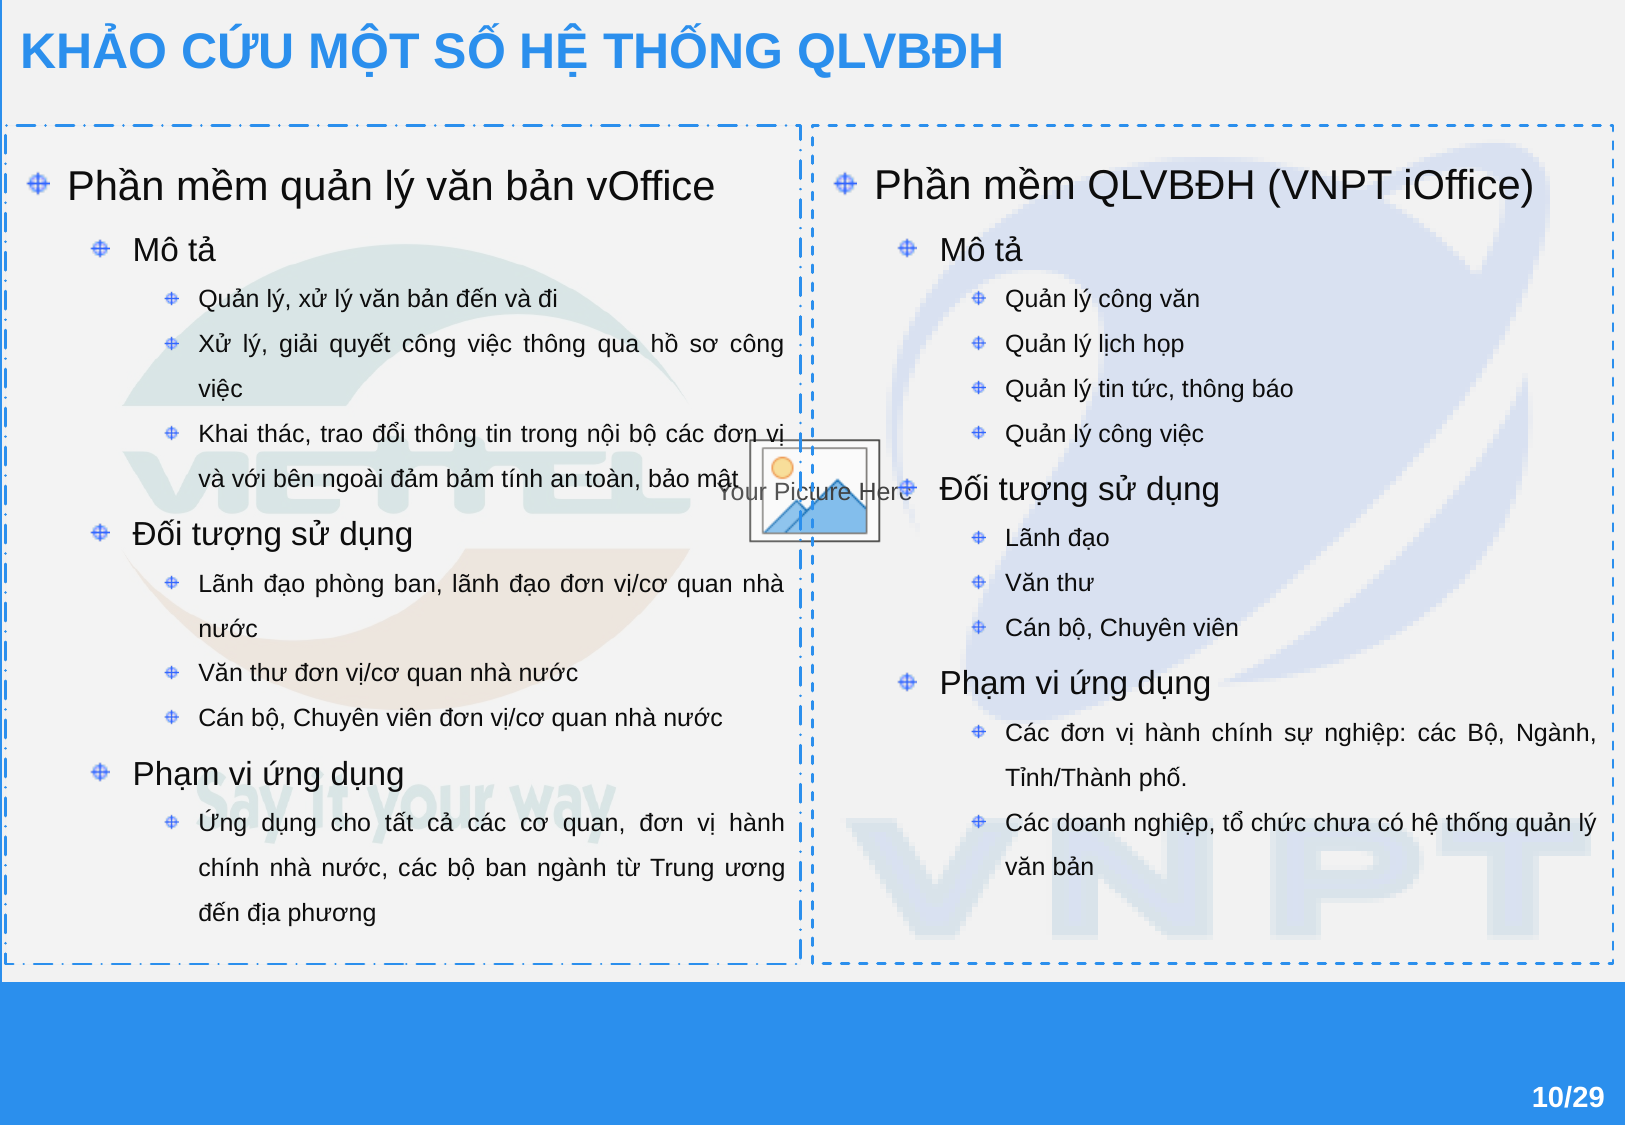

KHẢO CỨU MỘT SỐ HỆ THỐNG QLVBĐH
Phần mềm QLVBĐH (VNPT iOffice)
Mô tả
Quản lý công văn
Quản lý lịch họp
Quản lý tin tức, thông báo
Quản lý công việc
Đối tượng sử dụng
Lãnh đạo
Văn thư
Cán bộ, Chuyên viên
Phạm vi ứng dụng
Các đơn vị hành chính sự nghiệp: các Bộ, Ngành, Tỉnh/Thành phố.
Các doanh nghiệp, tổ chức chưa có hệ thống quản lý văn bản
Phần mềm quản lý văn bản vOffice
Mô tả
Quản lý, xử lý văn bản đến và đi
Xử lý, giải quyết công việc thông qua hồ sơ công việc
Khai thác, trao đổi thông tin trong nội bộ các đơn vị và với bên ngoài đảm bảm tính an toàn, bảo mật
Đối tượng sử dụng
Lãnh đạo phòng ban, lãnh đạo đơn vị/cơ quan nhà nước
Văn thư đơn vị/cơ quan nhà nước
Cán bộ, Chuyên viên đơn vị/cơ quan nhà nước
Phạm vi ứng dụng
Ứng dụng cho tất cả các cơ quan, đơn vị hành chính nhà nước, các bộ ban ngành từ Trung ương đến địa phương
10/29